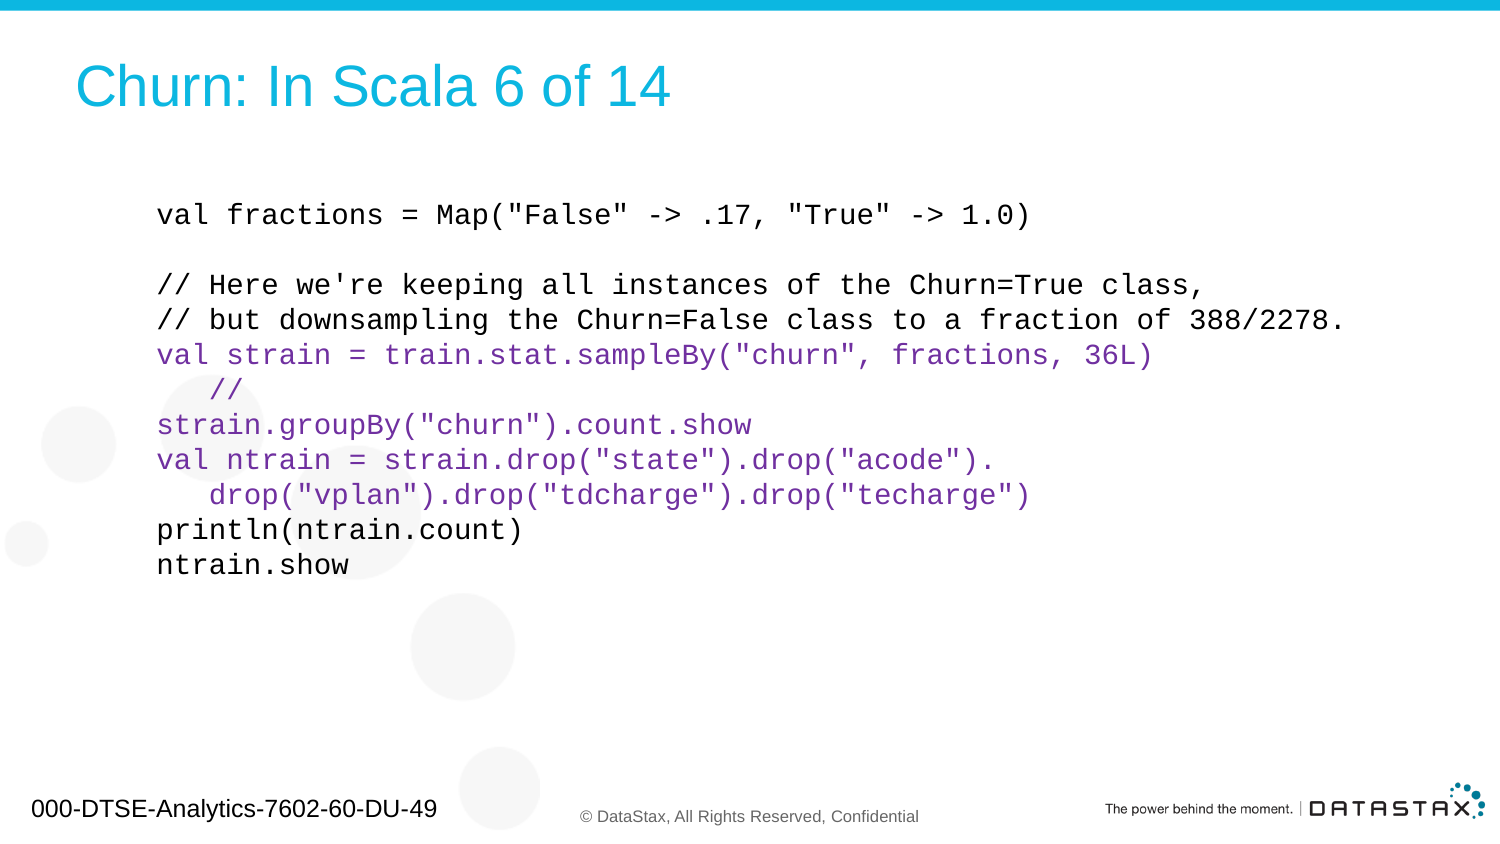

# Churn: In Scala 6 of 14
      val fractions = Map("False" -> .17, "True" -> 1.0)

      // Here we're keeping all instances of the Churn=True class,
      // but downsampling the Churn=False class to a fraction of 388/2278.
      val strain = train.stat.sampleBy("churn", fractions, 36L)
         //
      strain.groupBy("churn").count.show
      val ntrain = strain.drop("state").drop("acode").
         drop("vplan").drop("tdcharge").drop("techarge")
      println(ntrain.count)
      ntrain.show
000-DTSE-Analytics-7602-60-DU-49